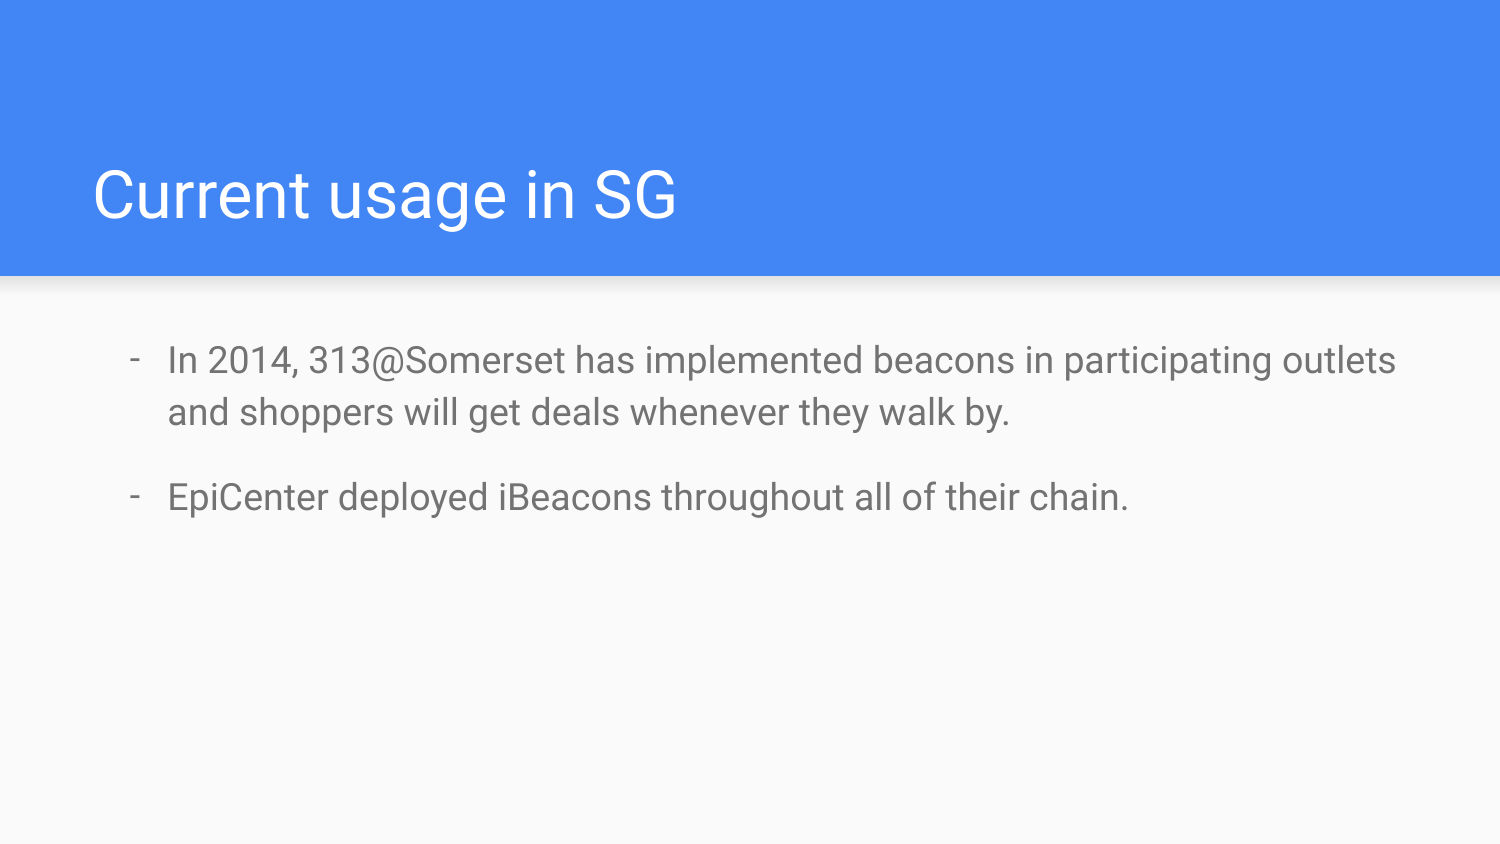

# Current usage in SG
In 2014, 313@Somerset has implemented beacons in participating outlets and shoppers will get deals whenever they walk by.
EpiCenter deployed iBeacons throughout all of their chain.